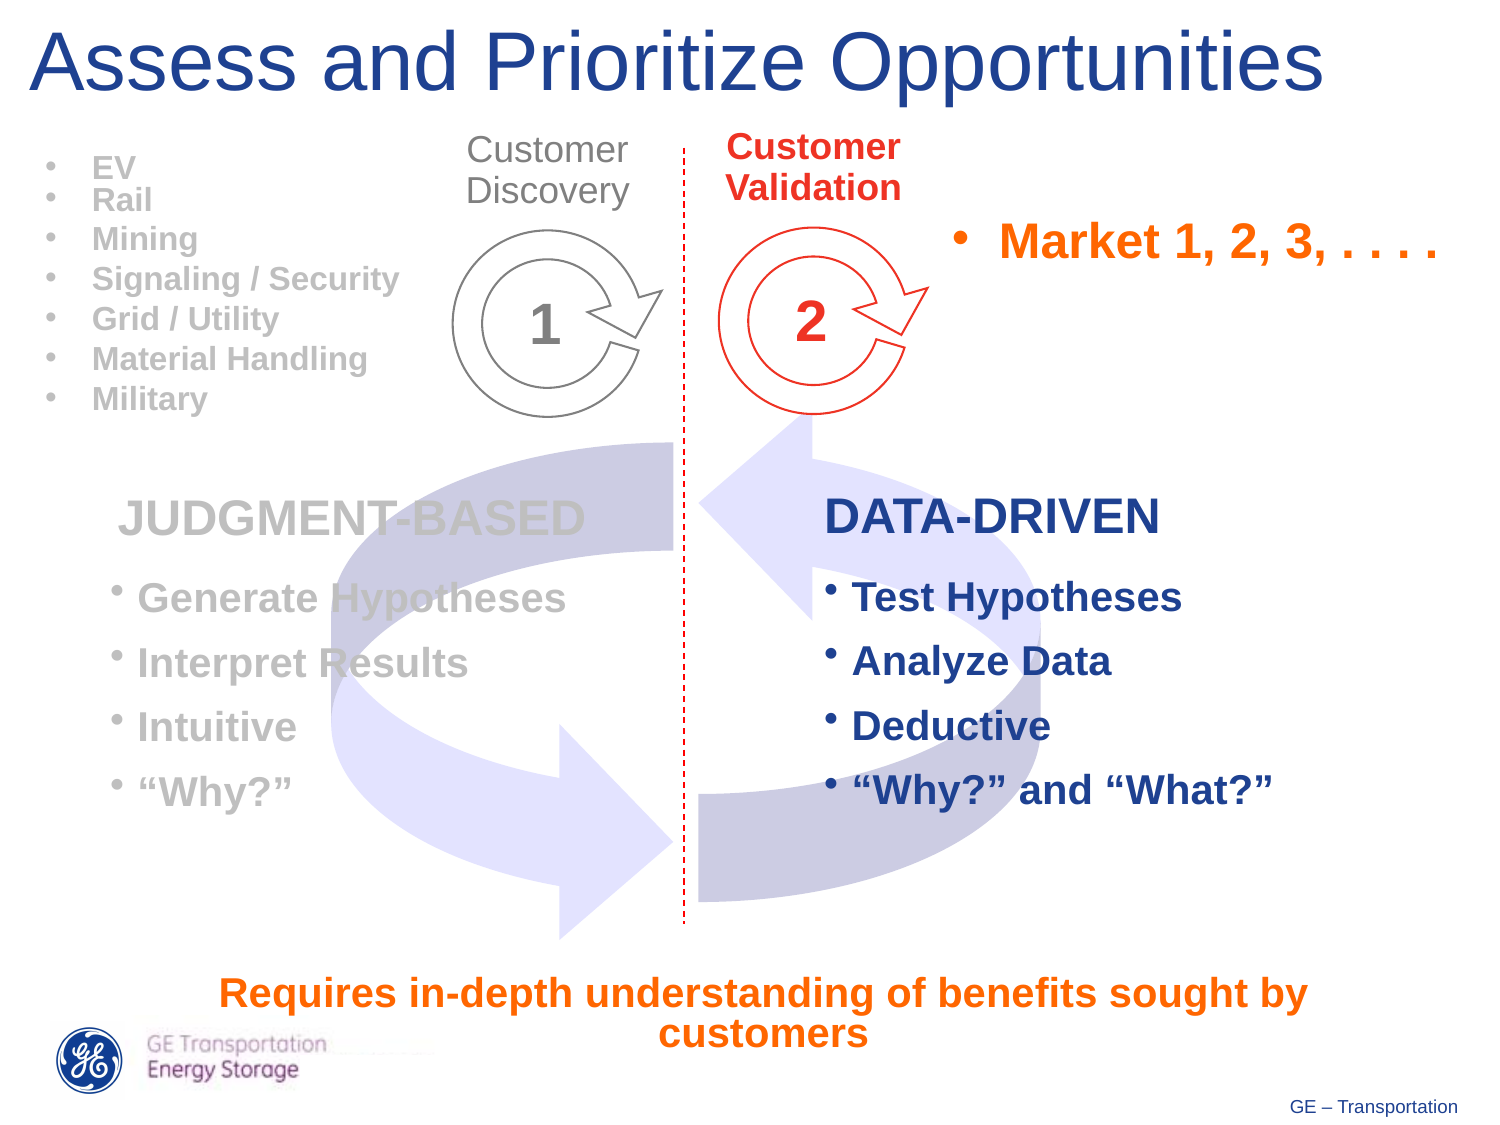

# Assess and Prioritize Opportunities
Customer Validation

2
Customer Discovery

1
EV
Rail
Mining
Signaling / Security
Grid / Utility
Material Handling
Military

Market 1, 2, 3, . . . .

DATA-DRIVEN
JUDGMENT-BASED

Test Hypotheses
Analyze Data
Deductive
“Why?” and “What?”
Generate Hypotheses
Interpret Results
Intuitive
“Why?”
Requires in-depth understanding of benefits sought by customers